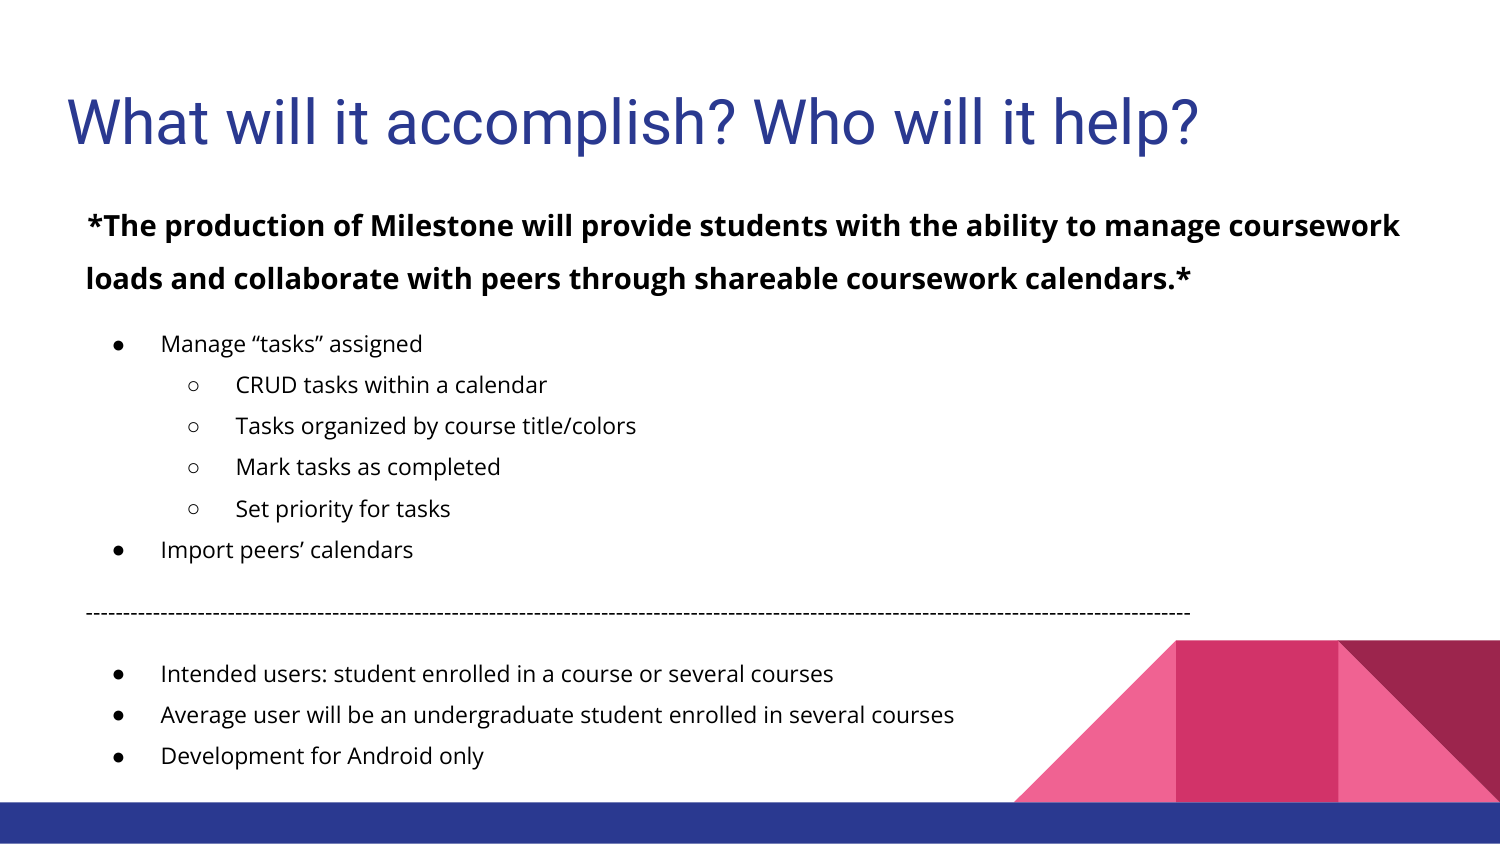

# What will it accomplish? Who will it help?
*The production of Milestone will provide students with the ability to manage coursework loads and collaborate with peers through shareable coursework calendars.*
Manage “tasks” assigned
CRUD tasks within a calendar
Tasks organized by course title/colors
Mark tasks as completed
Set priority for tasks
Import peers’ calendars
----------------------------------------------------------------------------------------------------------------------------------------------------
Intended users: student enrolled in a course or several courses
Average user will be an undergraduate student enrolled in several courses
Development for Android only